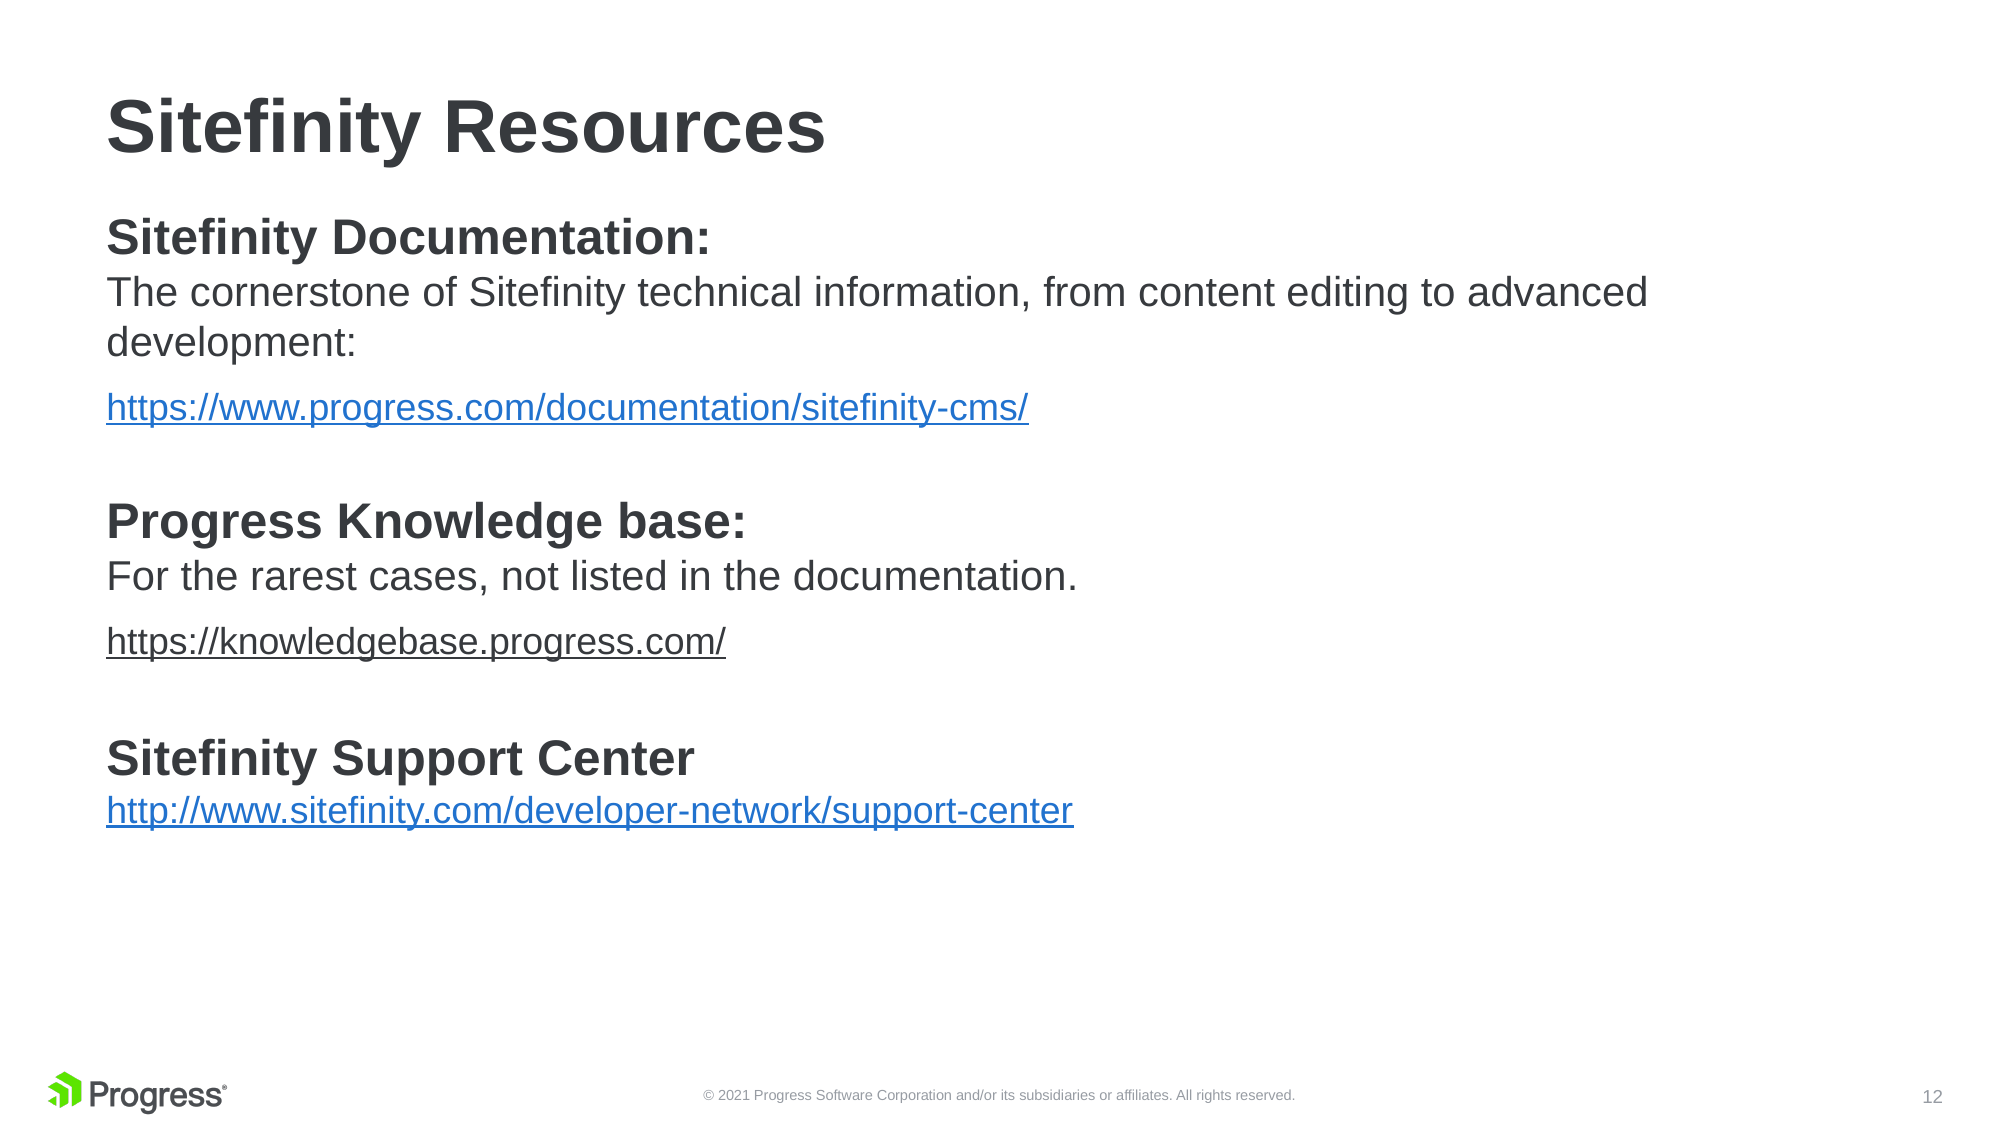

# Sitefinity Resources
Sitefinity Documentation:
The cornerstone of Sitefinity technical information, from content editing to advanced development:
https://www.progress.com/documentation/sitefinity-cms/
Progress Knowledge base:
For the rarest cases, not listed in the documentation.
https://knowledgebase.progress.com/
Sitefinity Support Center
http://www.sitefinity.com/developer-network/support-center